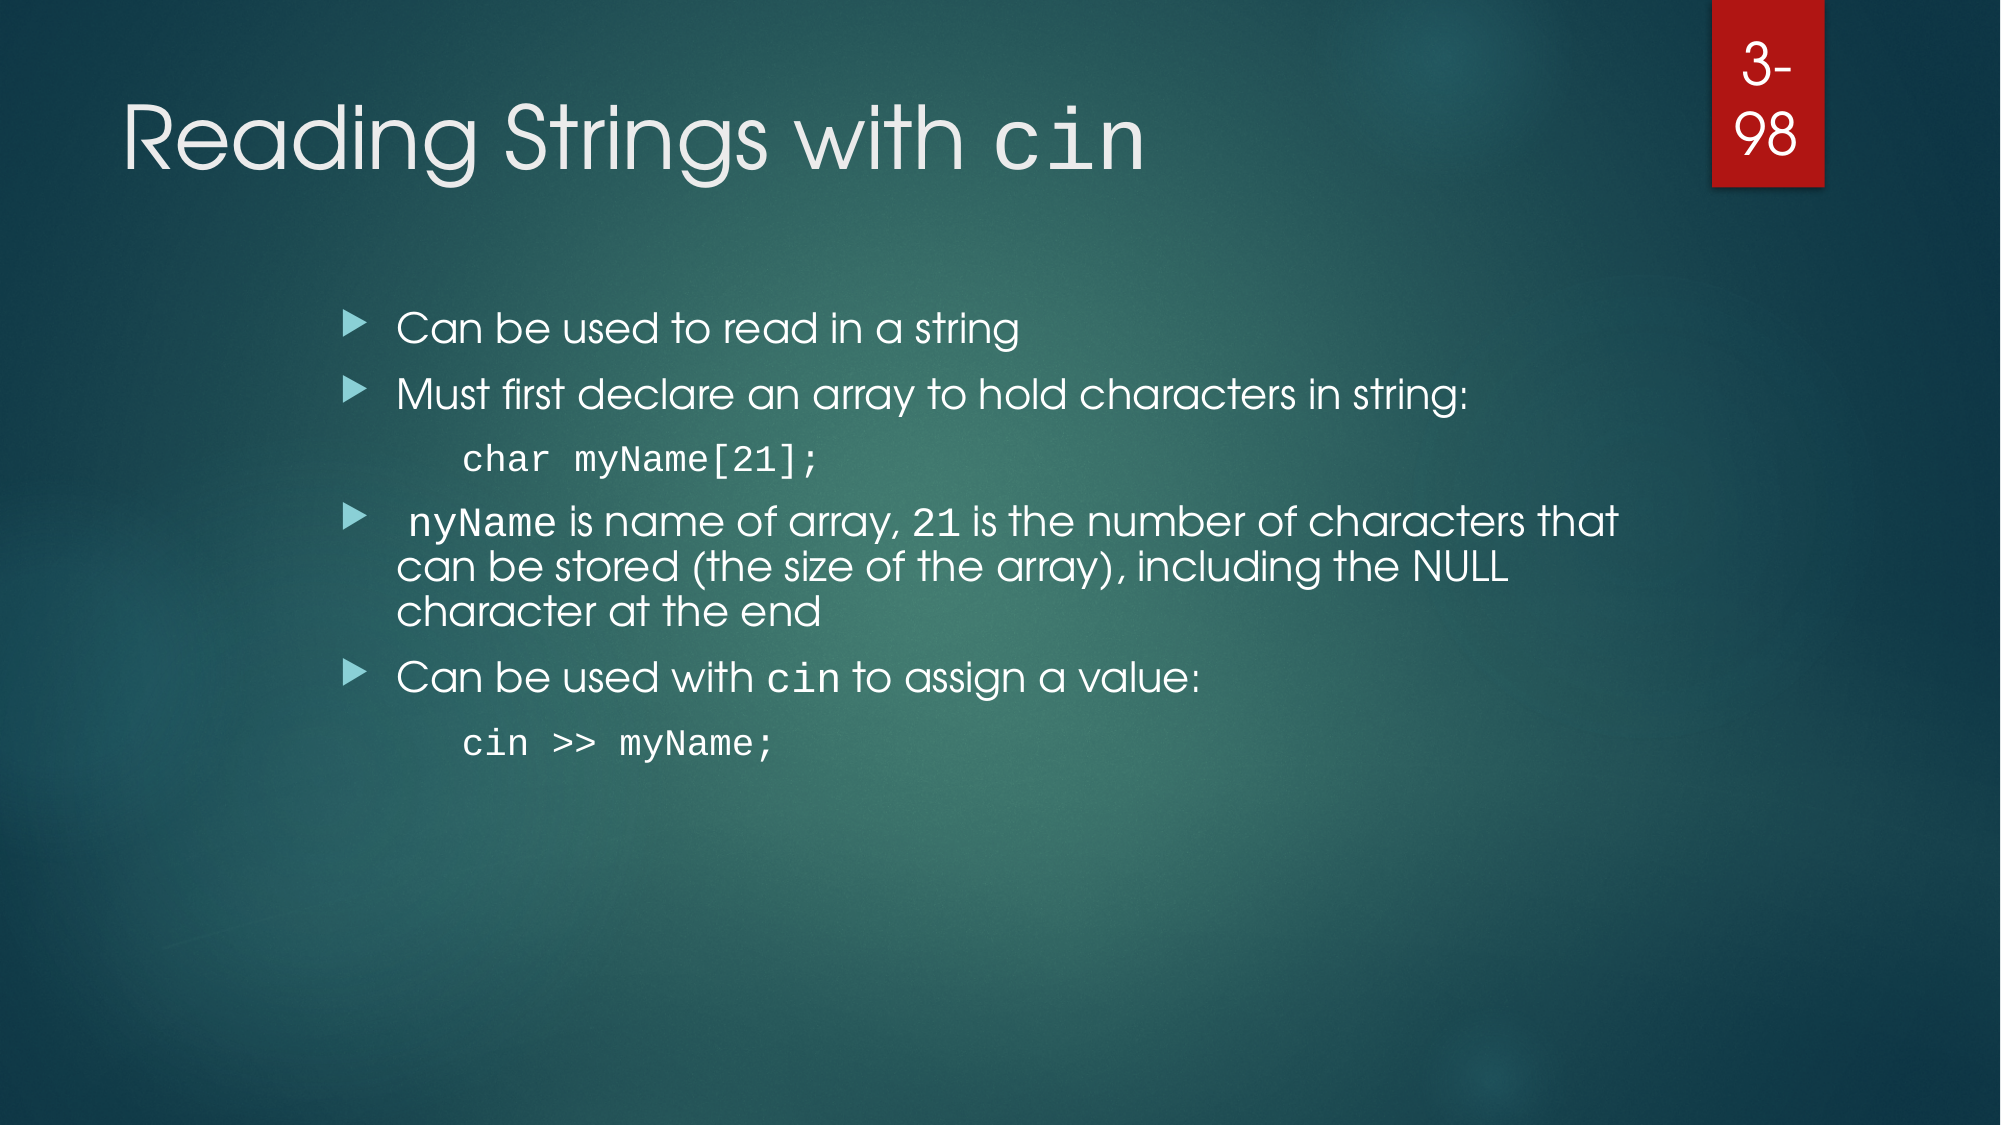

3-98
# Reading Strings with cin
Can be used to read in a string
Must first declare an array to hold characters in string:
	char myName[21];
 nyName is name of array, 21 is the number of characters that can be stored (the size of the array), including the NULL character at the end
Can be used with cin to assign a value:
	cin >> myName;